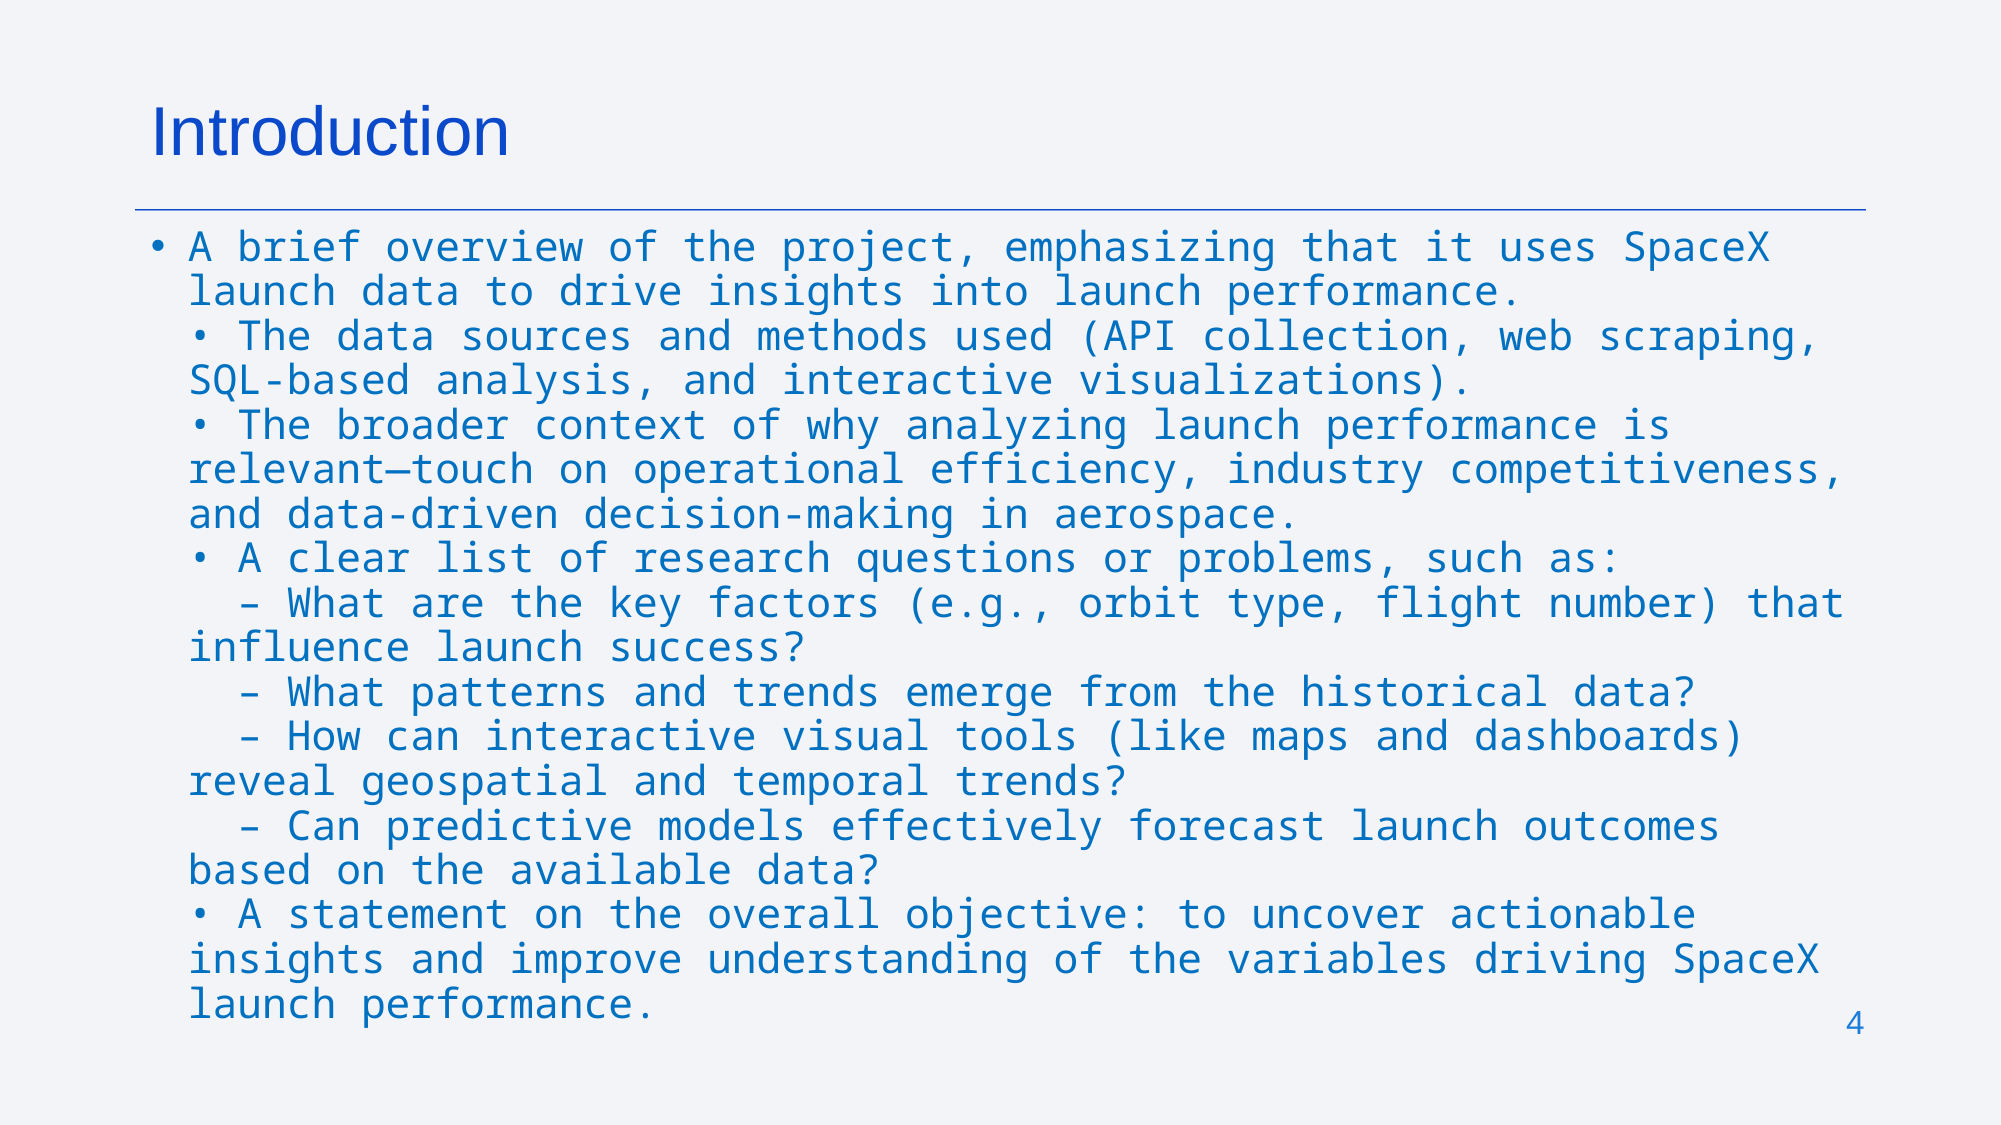

Introduction
A brief overview of the project, emphasizing that it uses SpaceX launch data to drive insights into launch performance.
• The data sources and methods used (API collection, web scraping, SQL-based analysis, and interactive visualizations).
• The broader context of why analyzing launch performance is relevant—touch on operational efficiency, industry competitiveness, and data-driven decision-making in aerospace.
• A clear list of research questions or problems, such as:
  – What are the key factors (e.g., orbit type, flight number) that influence launch success?
  – What patterns and trends emerge from the historical data?
  – How can interactive visual tools (like maps and dashboards) reveal geospatial and temporal trends?
  – Can predictive models effectively forecast launch outcomes based on the available data?
• A statement on the overall objective: to uncover actionable insights and improve understanding of the variables driving SpaceX launch performance.
4